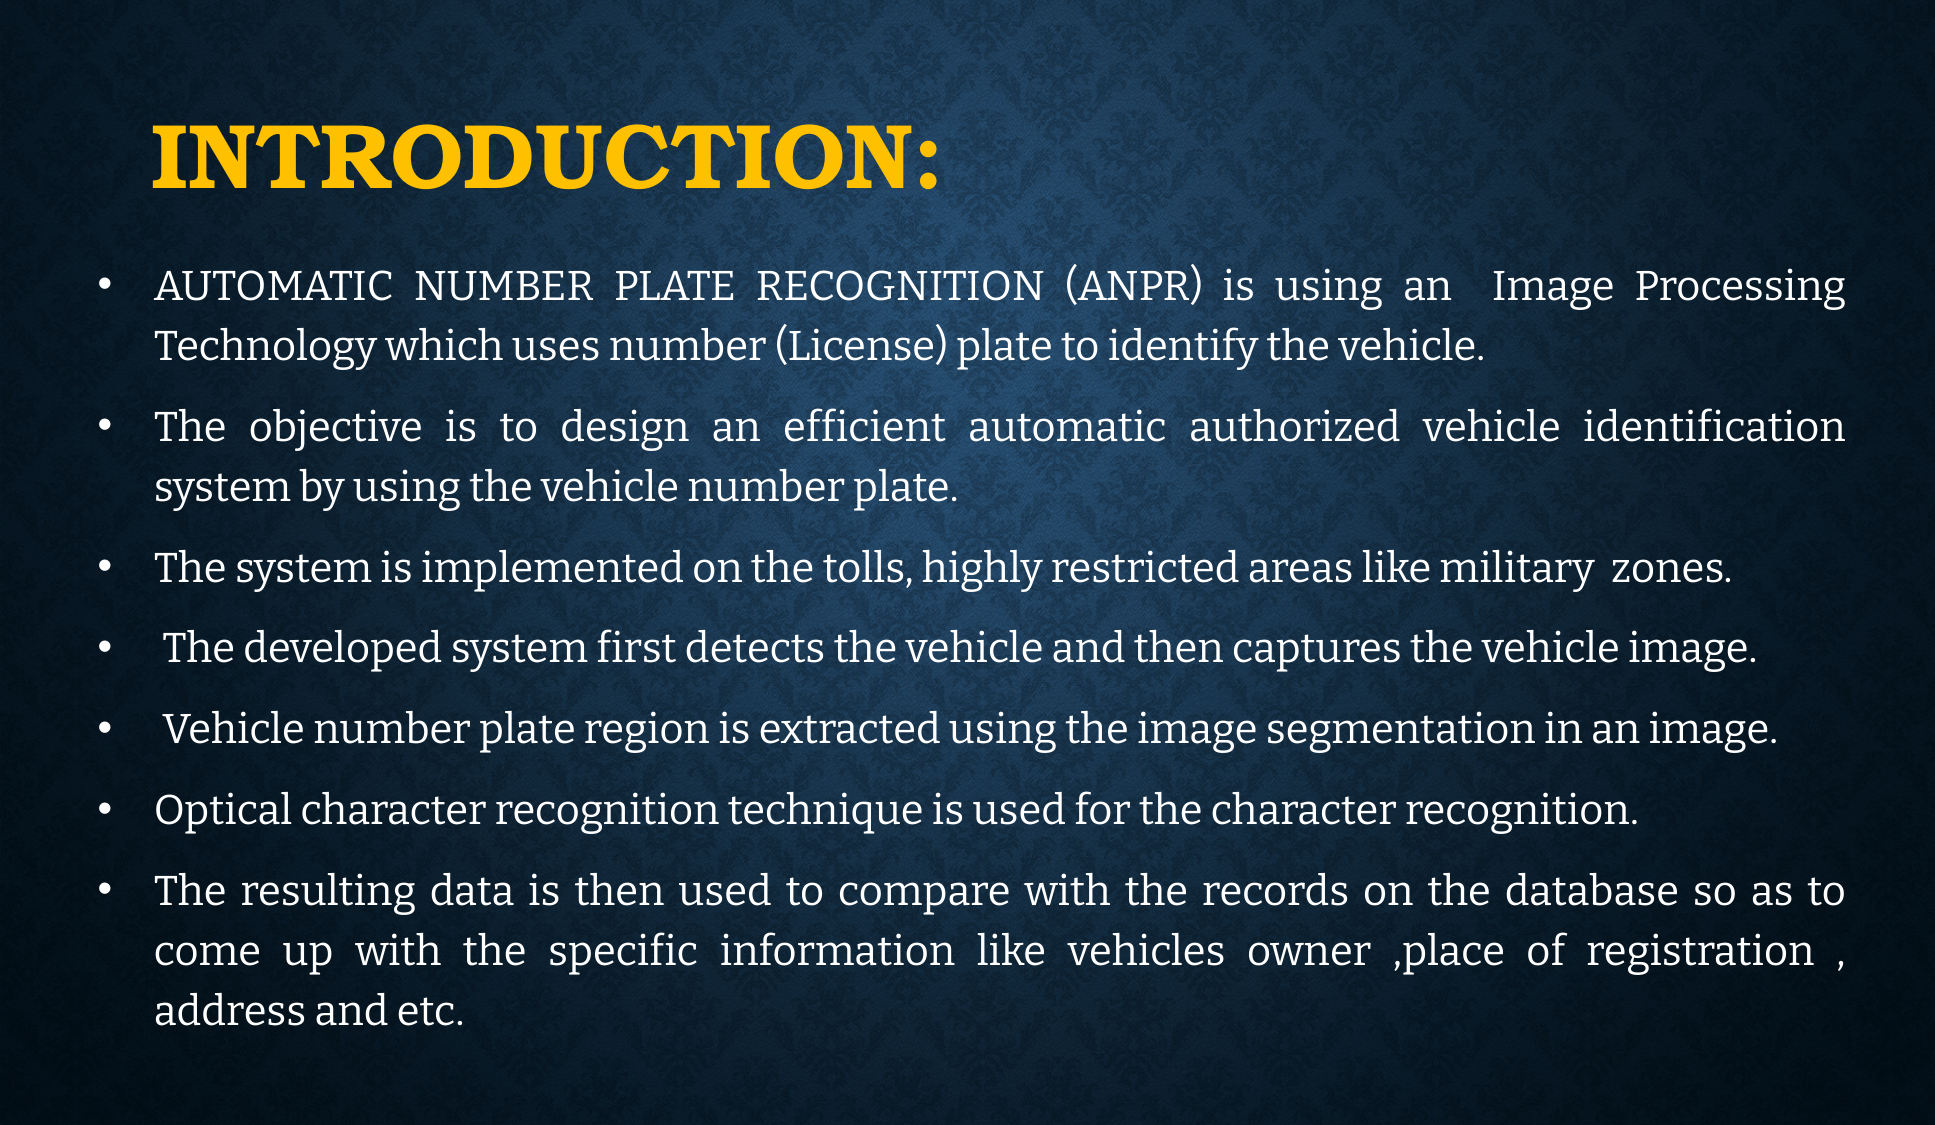

# introduction:
AUTOMATIC NUMBER PLATE RECOGNITION (ANPR) is using an  Image Processing Technology which uses number (License) plate to identify the vehicle.
The objective is to design an efficient automatic authorized vehicle identification system by using the vehicle number plate.
The system is implemented on the tolls, highly restricted areas like military  zones.
 The developed system first detects the vehicle and then captures the vehicle image.
 Vehicle number plate region is extracted using the image segmentation in an image.
Optical character recognition technique is used for the character recognition.
The resulting data is then used to compare with the records on the database so as to come up with the specific information like vehicles owner ,place of registration , address and etc.